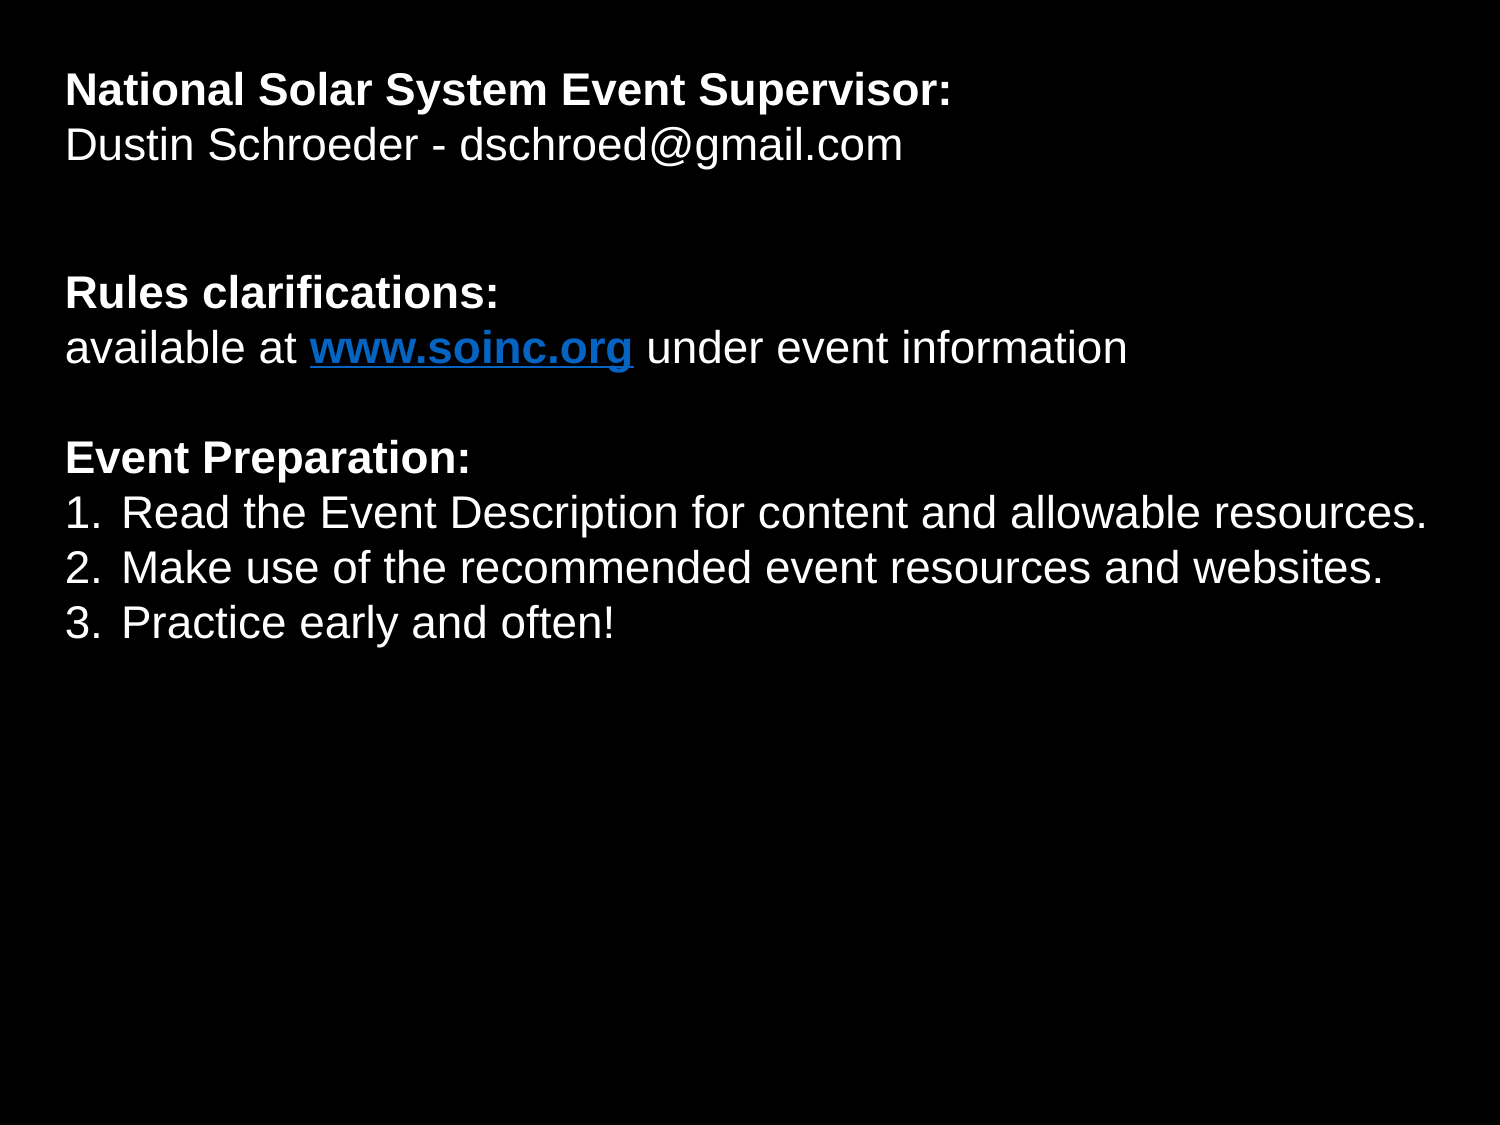

National Solar System Event Supervisor:
Dustin Schroeder - dschroed@gmail.com

Rules clarifications:
available at www.soinc.org under event information
Event Preparation:
Read the Event Description for content and allowable resources.
Make use of the recommended event resources and websites.
Practice early and often!